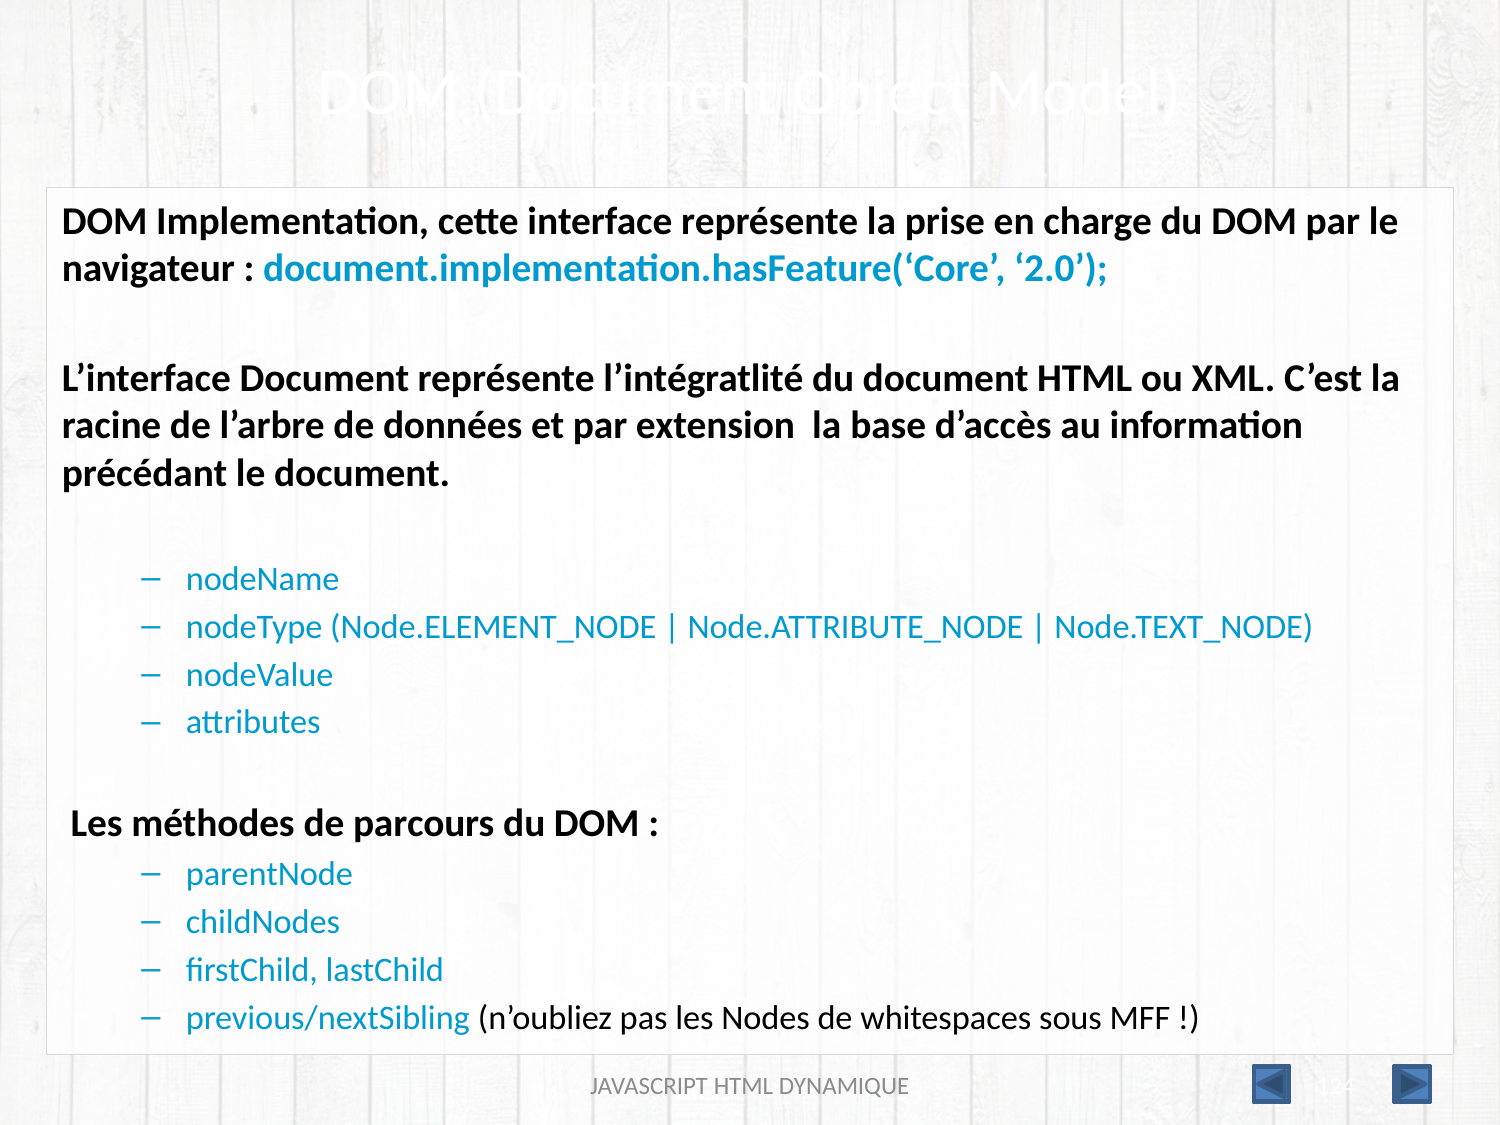

# DOM (Document Object Model)
DOM Implementation, cette interface représente la prise en charge du DOM par le navigateur : document.implementation.hasFeature(‘Core’, ‘2.0’);

L’interface Document représente l’intégratlité du document HTML ou XML. C’est la racine de l’arbre de données et par extension  la base d’accès au information précédant le document.

nodeName
nodeType (Node.ELEMENT_NODE | Node.ATTRIBUTE_NODE | Node.TEXT_NODE)
nodeValue
attributes

Les méthodes de parcours du DOM :
parentNode
childNodes
firstChild, lastChild
previous/nextSibling (n’oubliez pas les Nodes de whitespaces sous MFF !)

JAVASCRIPT HTML DYNAMIQUE
124